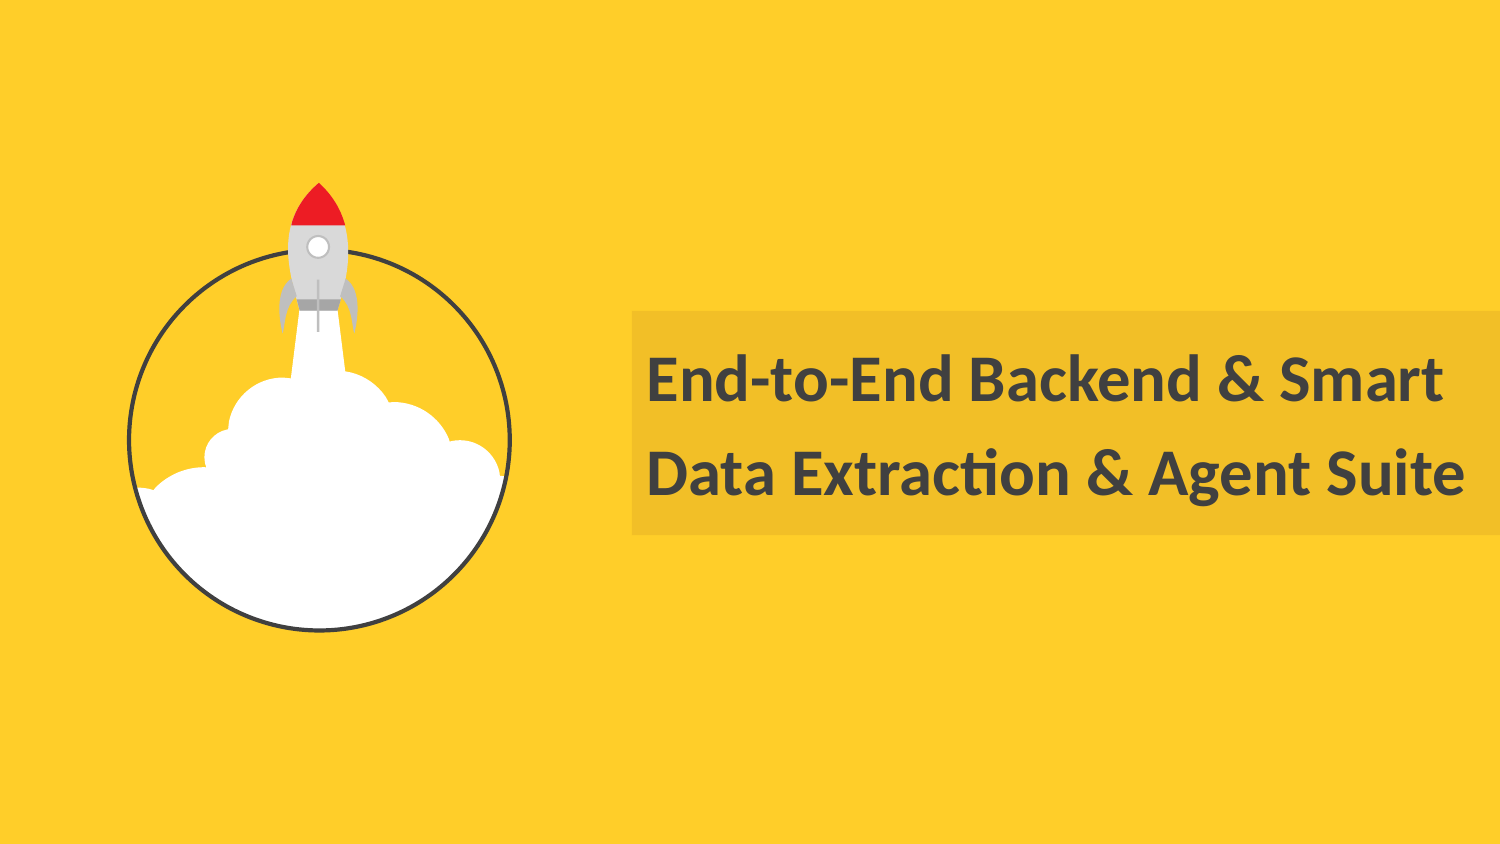

End-to-End Backend & Smart
Data Extraction & Agent Suite